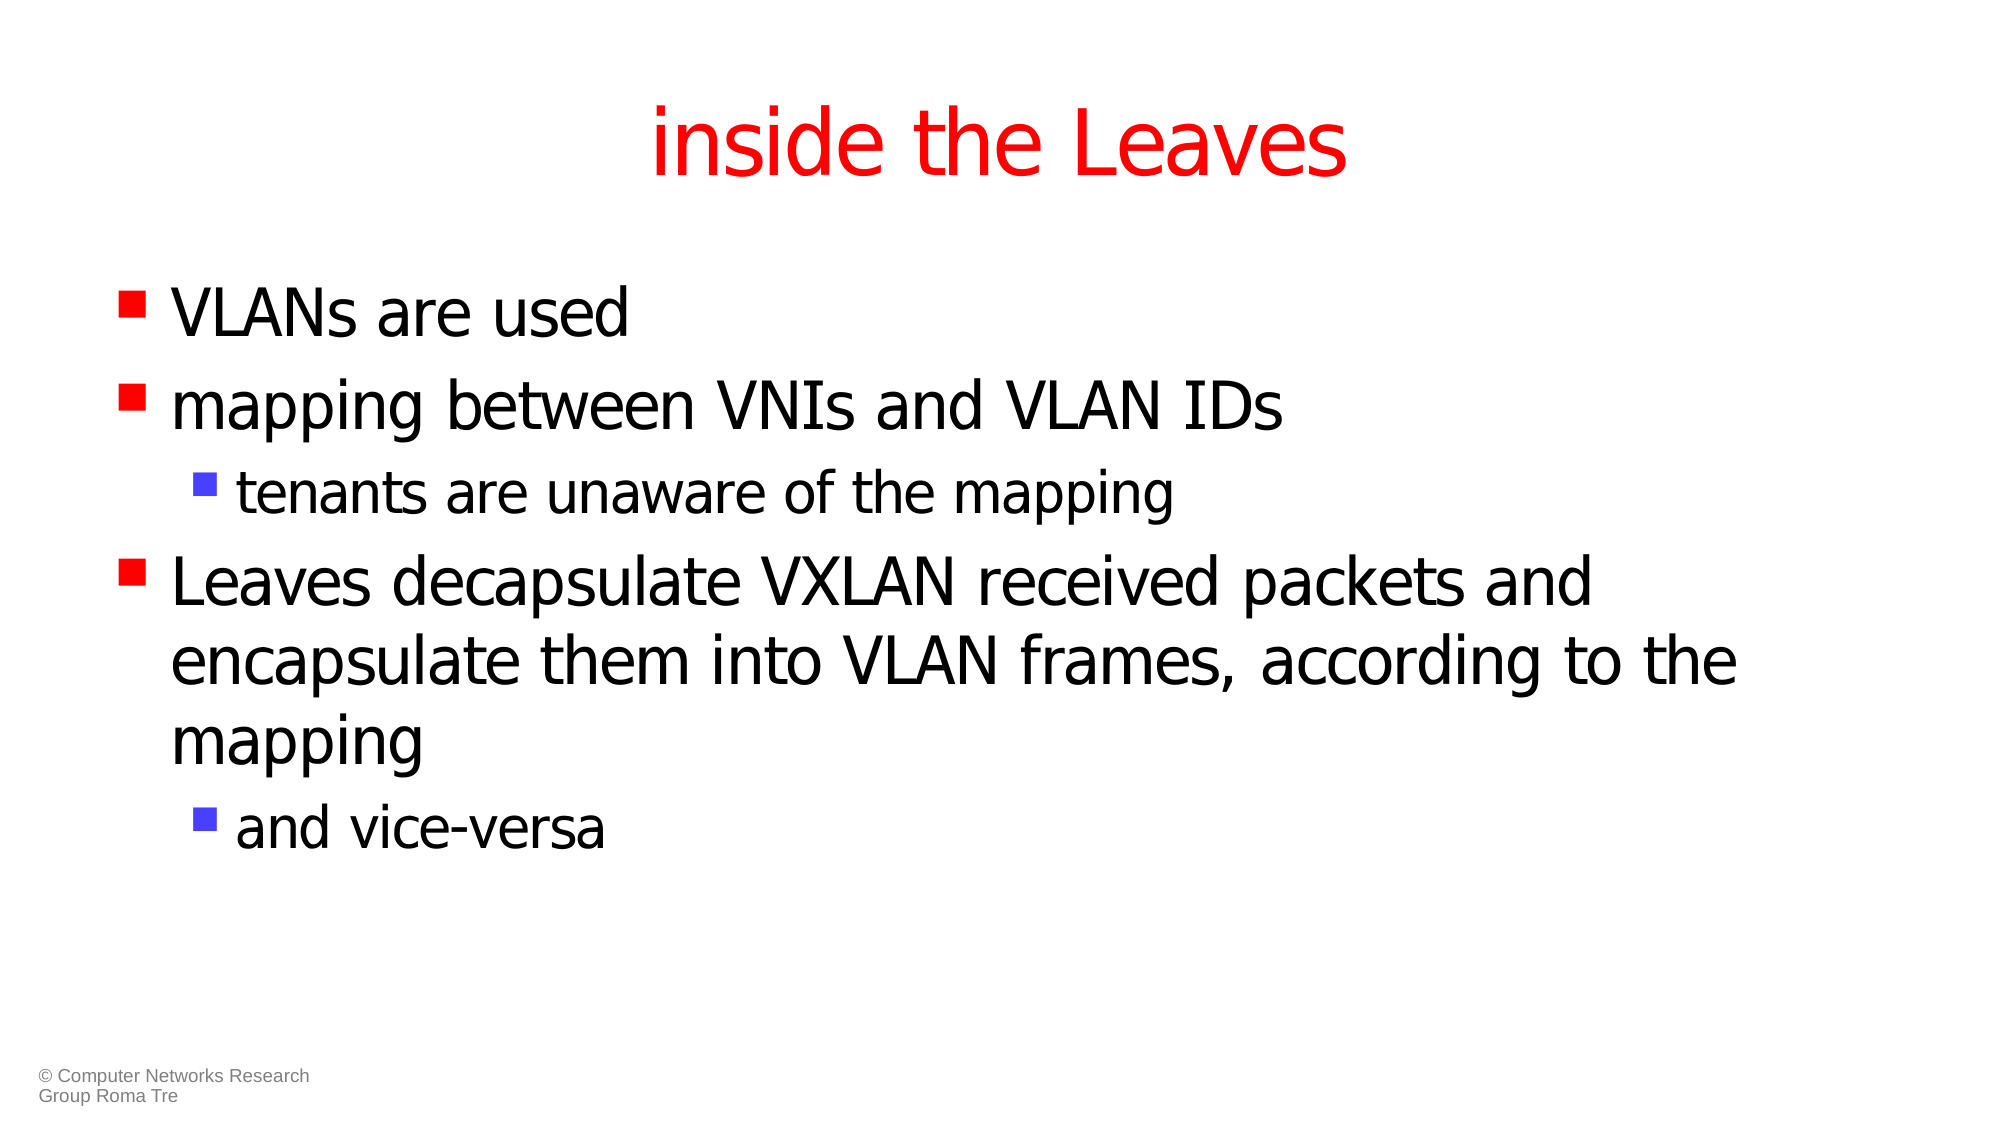

# inside the Leaves
VLANs are used
mapping between VNIs and VLAN IDs
tenants are unaware of the mapping
Leaves decapsulate VXLAN received packets and encapsulate them into VLAN frames, according to the mapping
and vice-versa